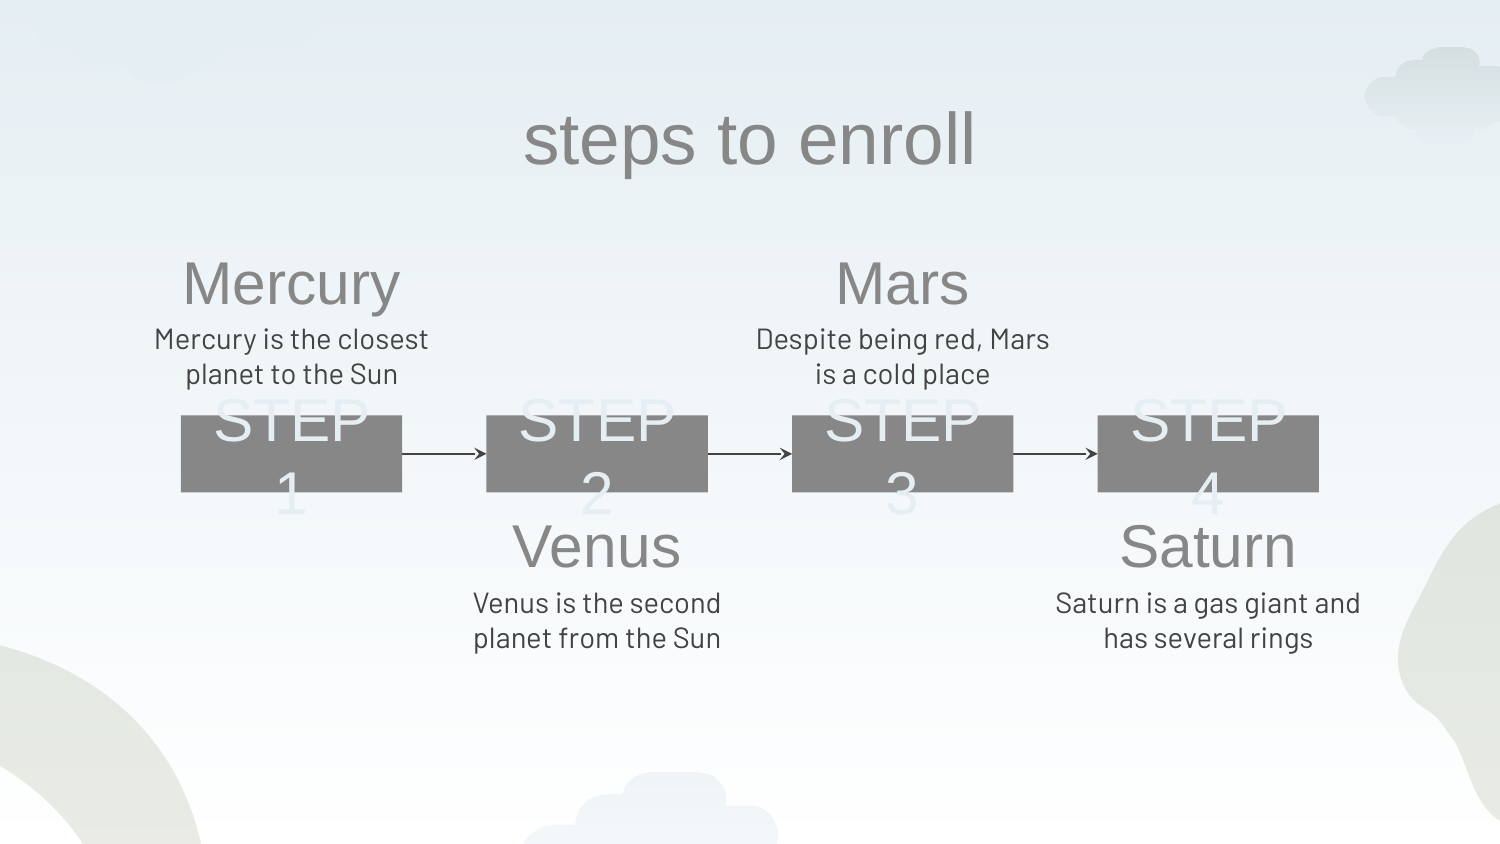

# steps to enroll
Mercury
Mars
Mercury is the closest planet to the Sun
Despite being red, Mars is a cold place
STEP 1
STEP 2
STEP 3
STEP 4
Venus
Saturn
Venus is the second planet from the Sun
Saturn is a gas giant and has several rings